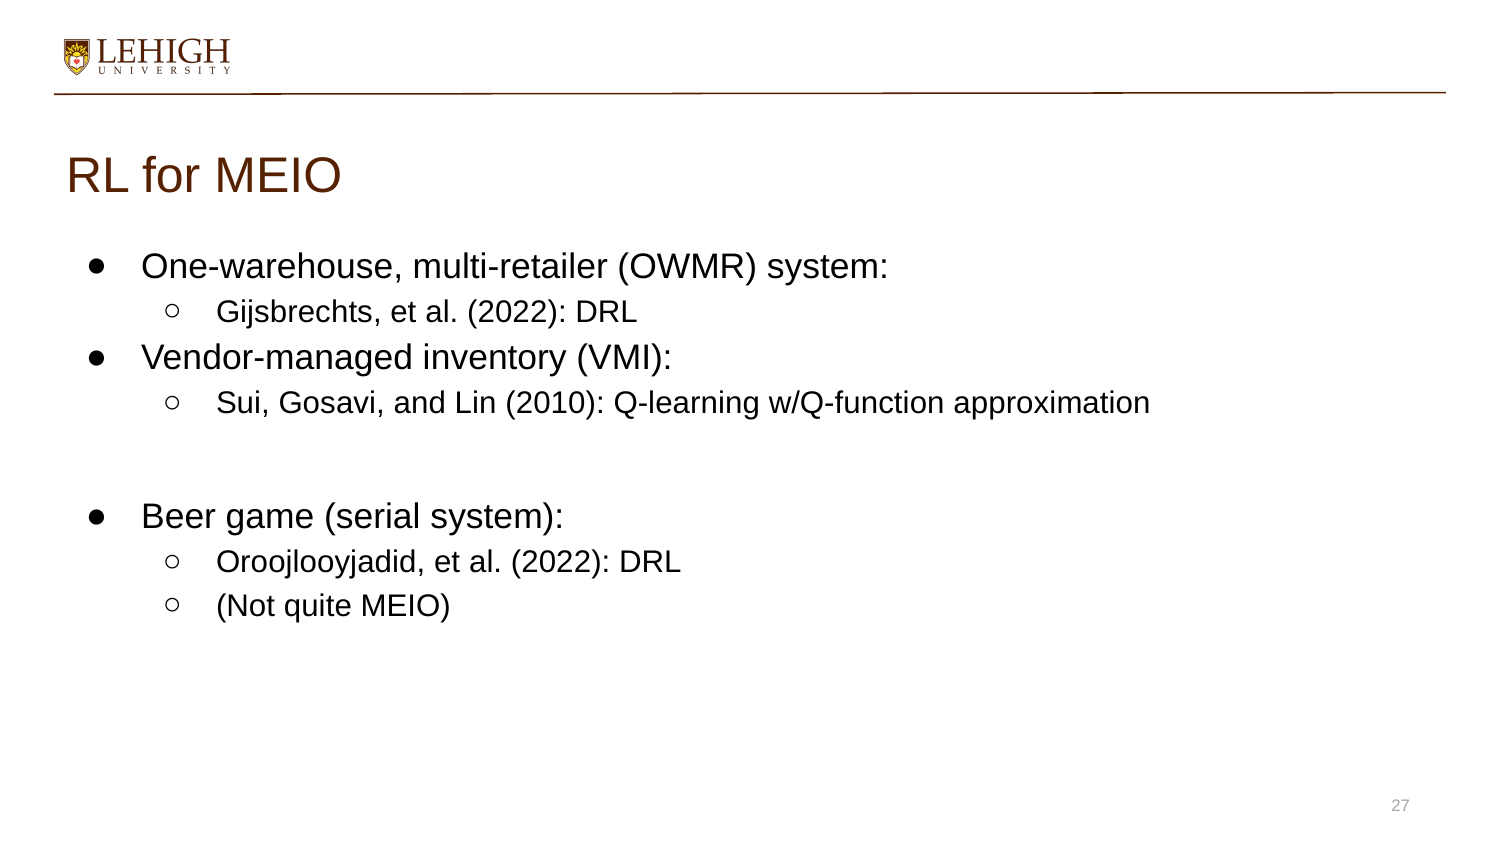

# RL for MEIO
One-warehouse, multi-retailer (OWMR) system:
Gijsbrechts, et al. (2022): DRL
Vendor-managed inventory (VMI):
Sui, Gosavi, and Lin (2010): Q-learning w/Q-function approximation

Beer game (serial system):
Oroojlooyjadid, et al. (2022): DRL
(Not quite MEIO)